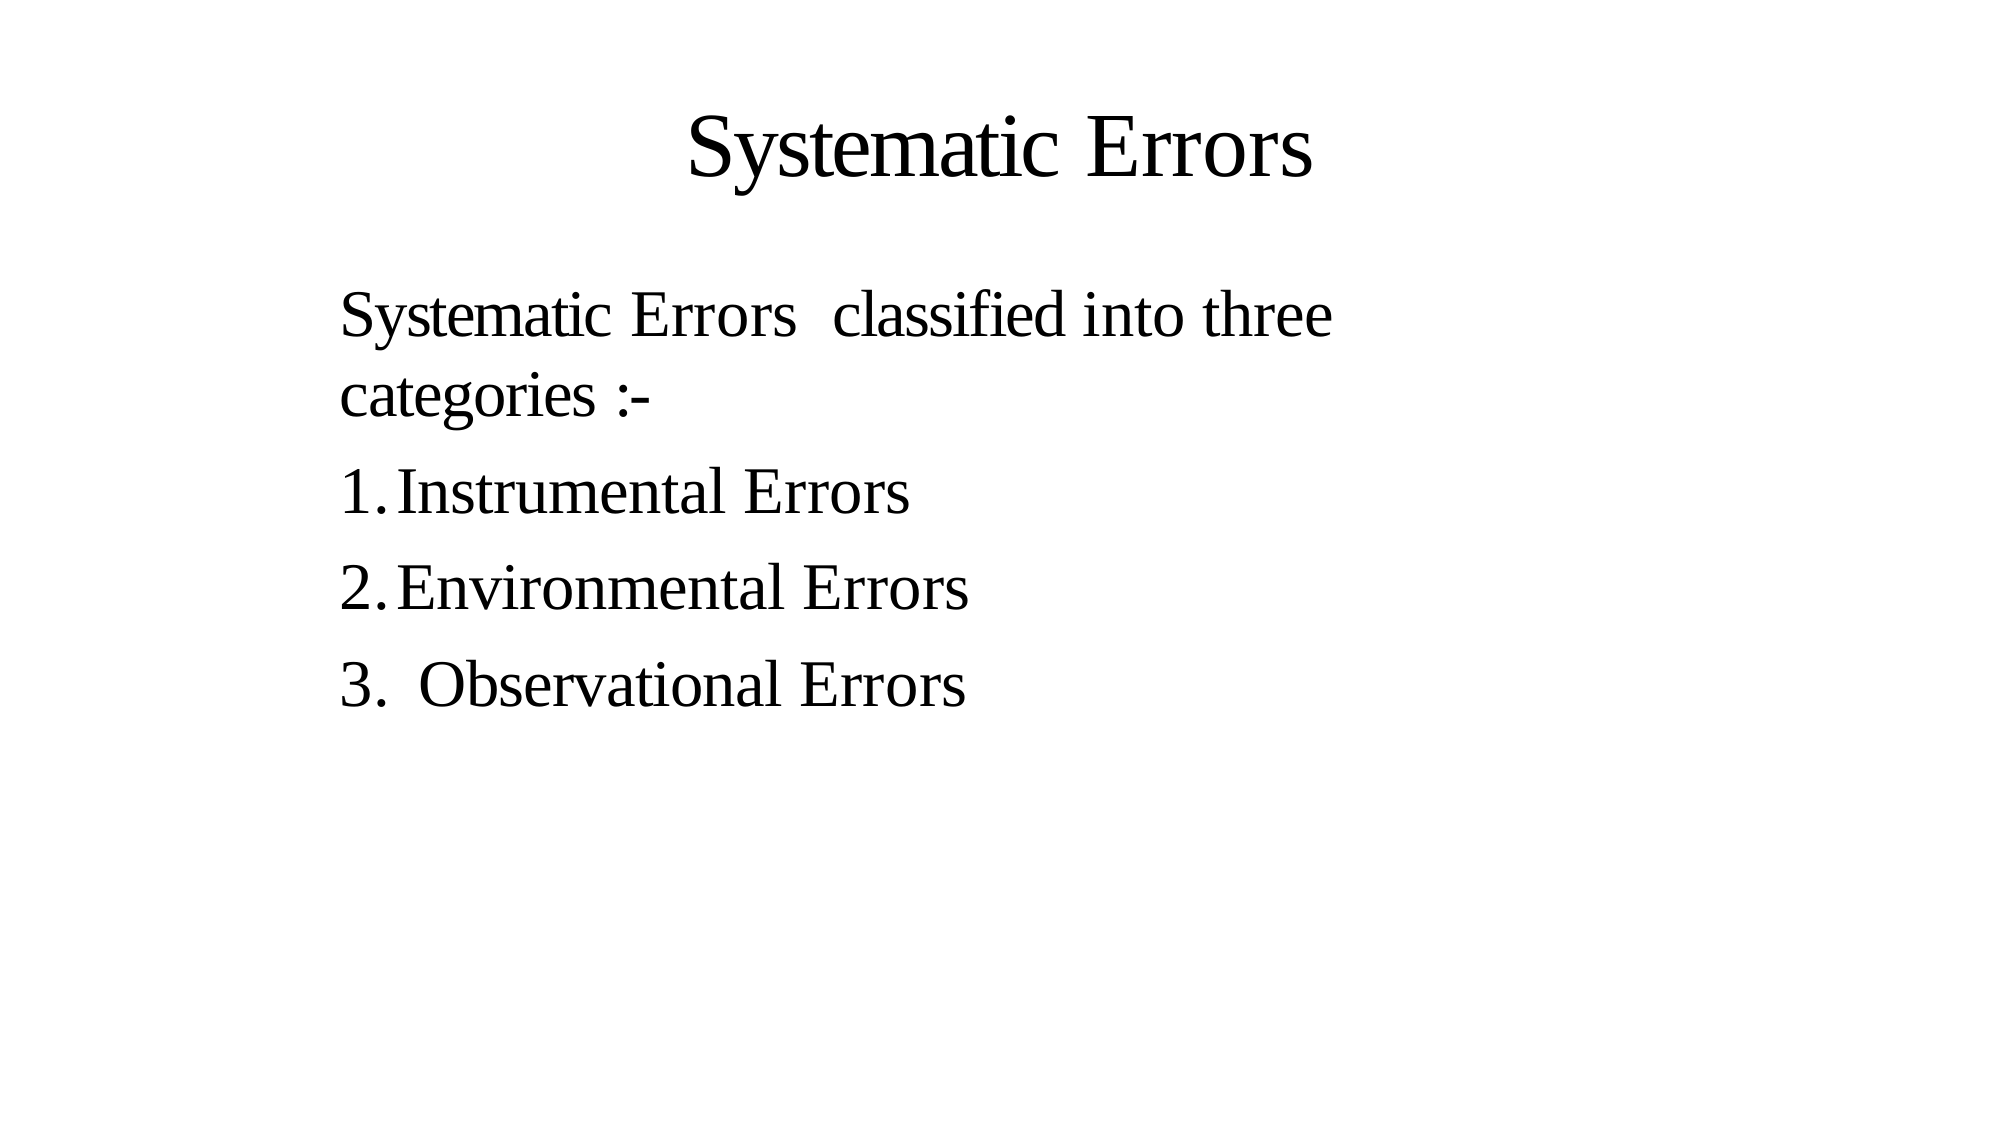

# Systematic Errors
Systematic Errors	classified into three categories :-
Instrumental Errors
Environmental Errors
Observational Errors